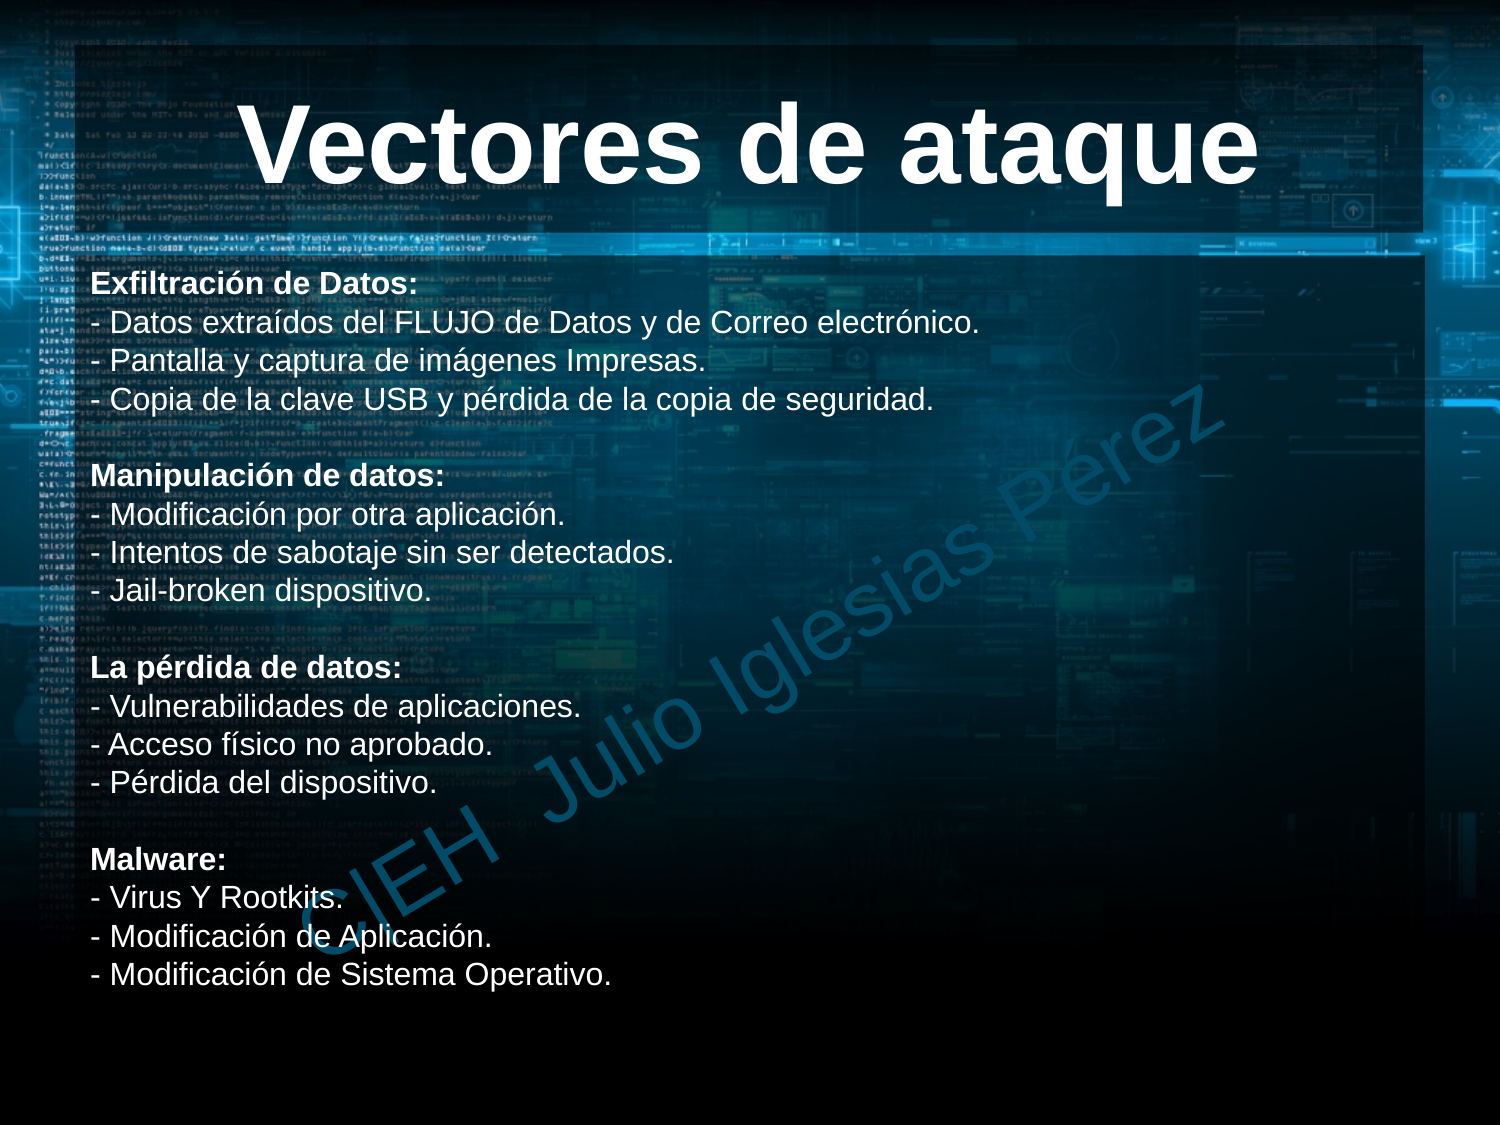

# Vectores de ataque
Exfiltración de Datos:
- Datos extraídos del FLUJO de Datos y de Correo electrónico.
- Pantalla y captura de imágenes Impresas.
- Copia de la clave USB y pérdida de la copia de seguridad.
Manipulación de datos:
- Modificación por otra aplicación.
- Intentos de sabotaje sin ser detectados.
- Jail-broken dispositivo.
La pérdida de datos:
- Vulnerabilidades de aplicaciones.
- Acceso físico no aprobado.
- Pérdida del dispositivo.
Malware:
- Virus Y Rootkits.
- Modificación de Aplicación.
- Modificación de Sistema Operativo.
C|EH  Julio Iglesias Pérez